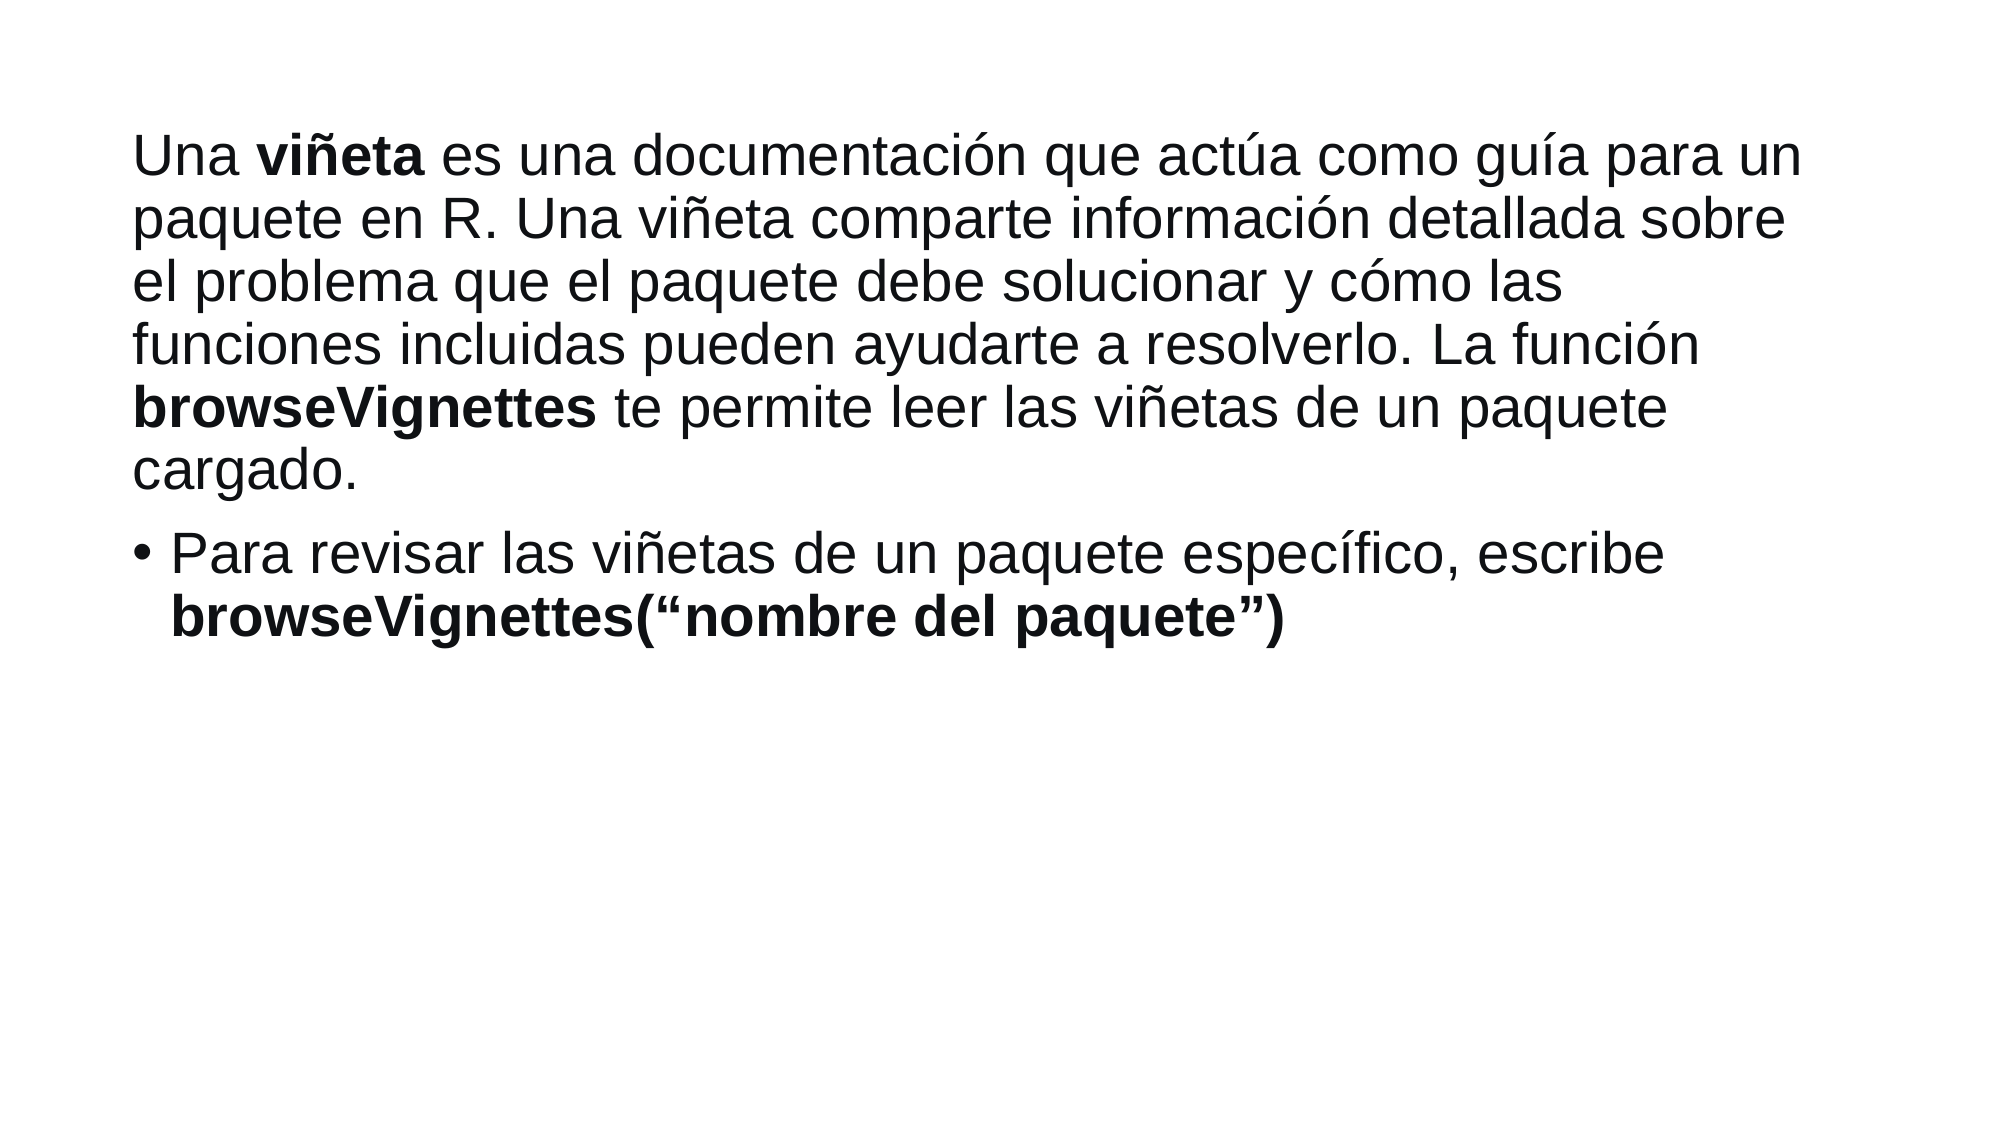

Una viñeta es una documentación que actúa como guía para un paquete en R. Una viñeta comparte información detallada sobre el problema que el paquete debe solucionar y cómo las funciones incluidas pueden ayudarte a resolverlo. La función browseVignettes te permite leer las viñetas de un paquete cargado.
Para revisar las viñetas de un paquete específico, escribe browseVignettes(“nombre del paquete”)